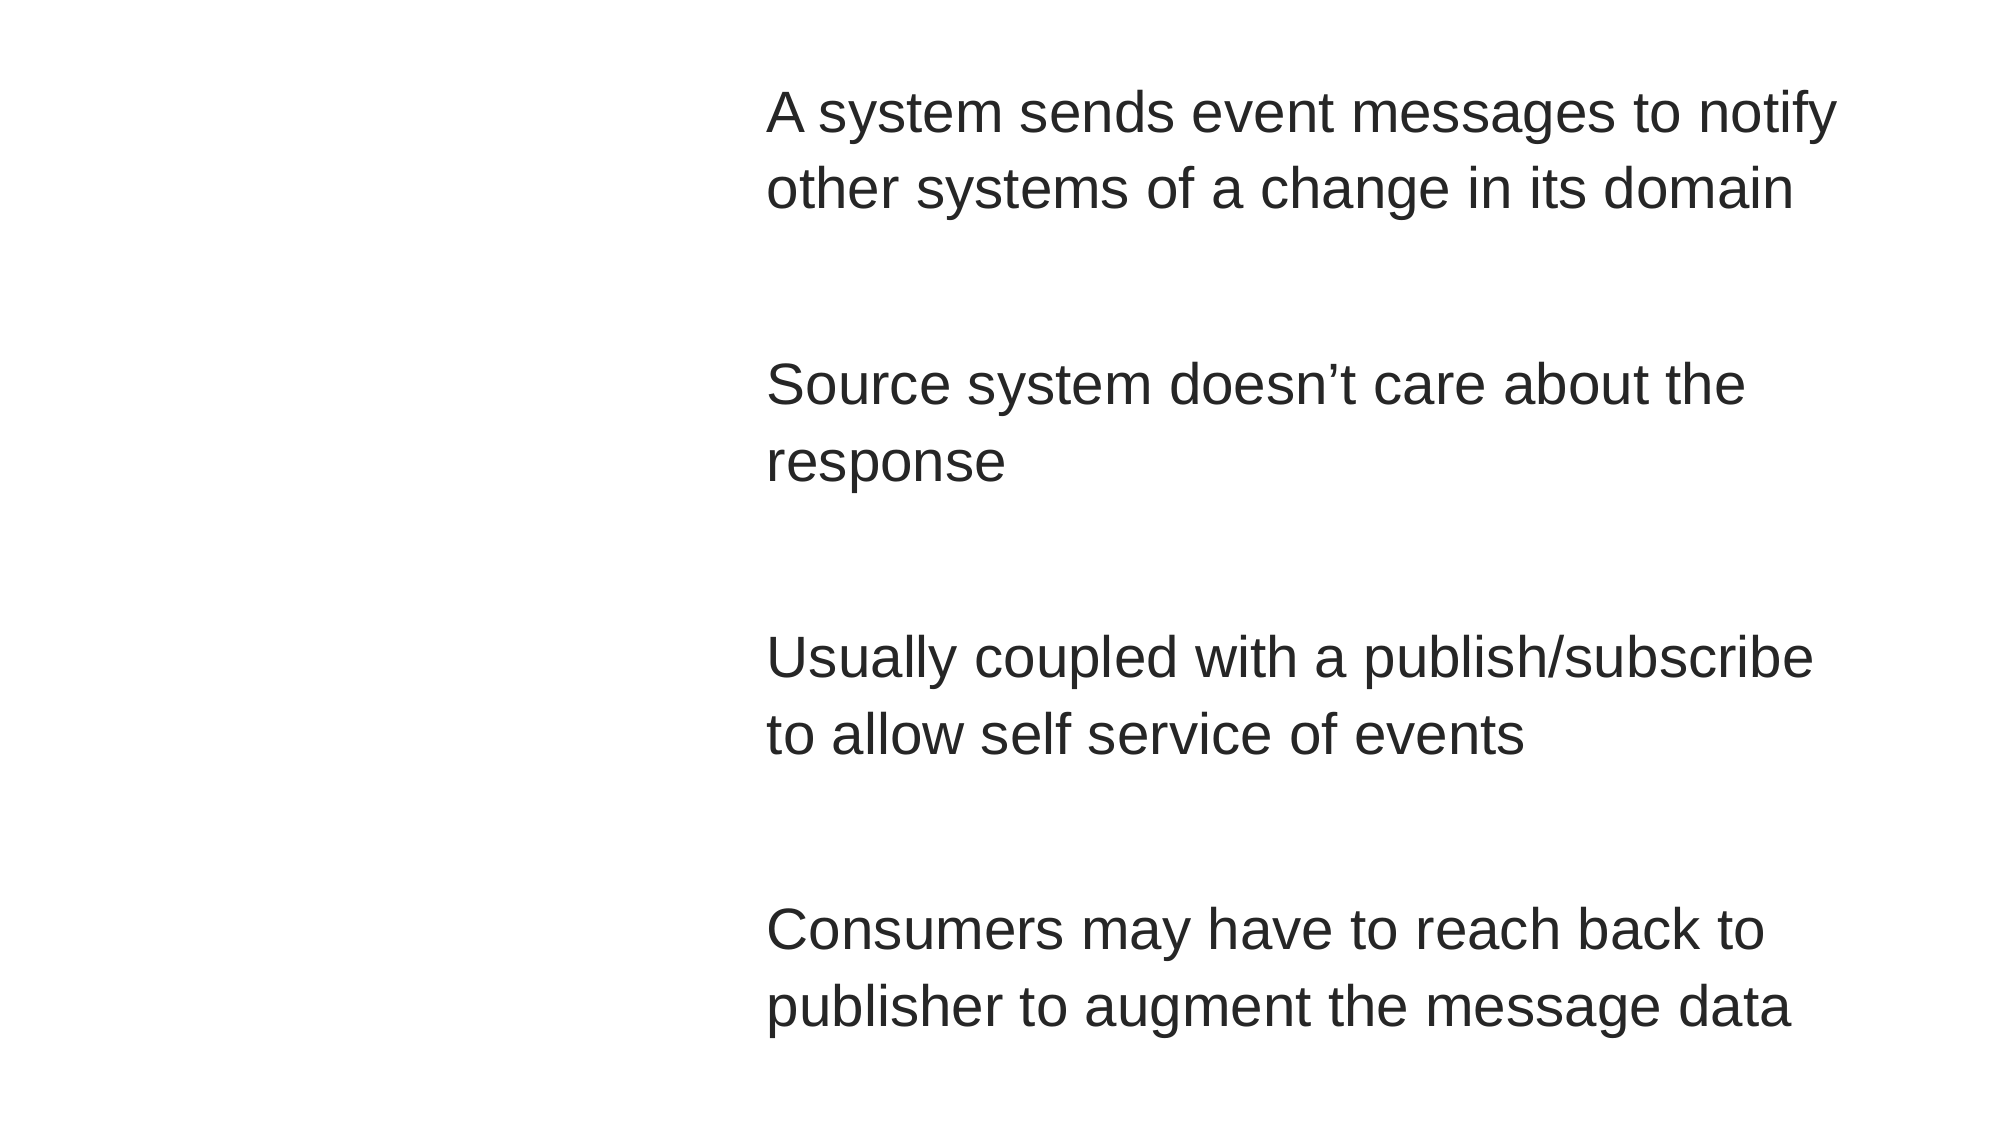

A system sends event messages to notify other systems of a change in its domain

Source system doesn’t care about the response

Usually coupled with a publish/subscribe to allow self service of events

Consumers may have to reach back to publisher to augment the message data